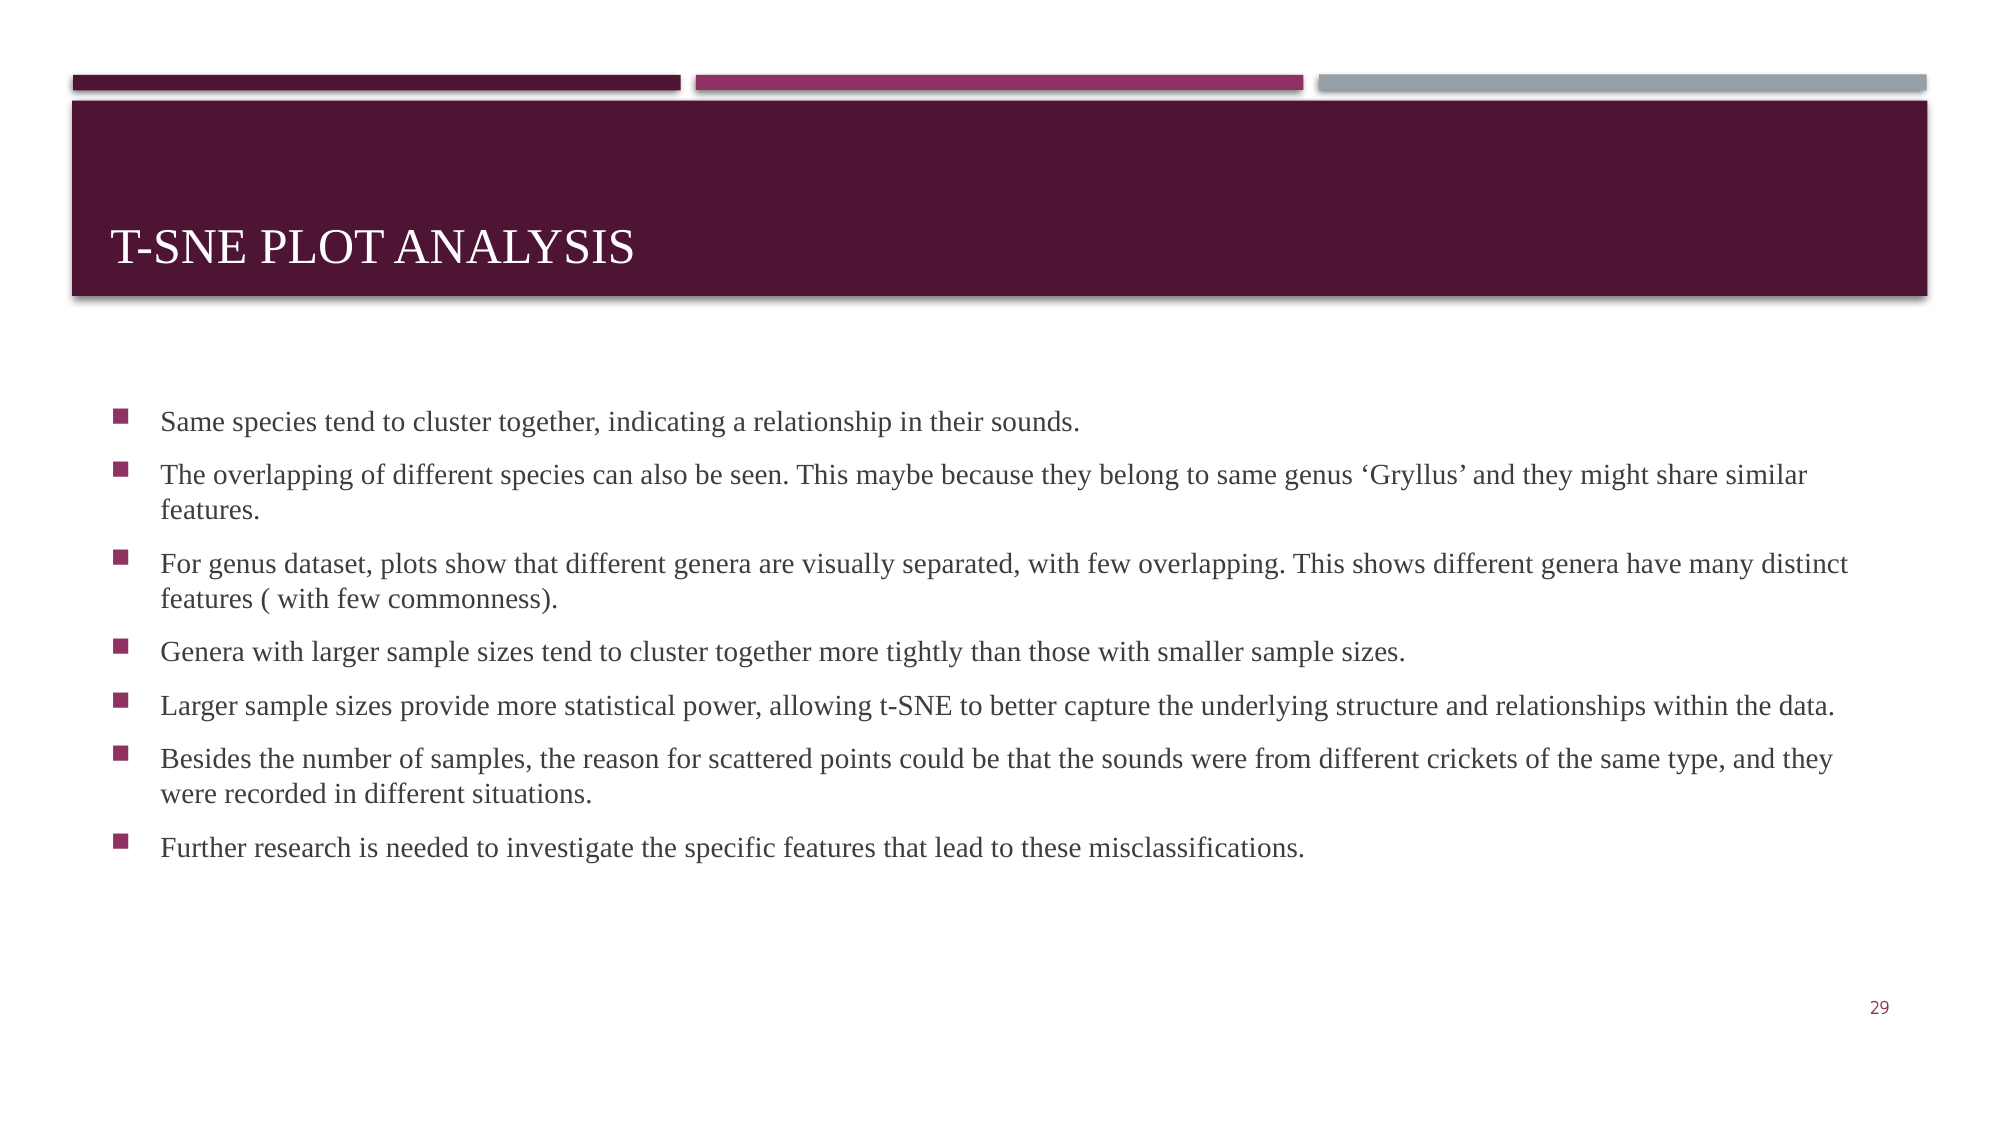

# T-sne plot analysis
Same species tend to cluster together, indicating a relationship in their sounds.
The overlapping of different species can also be seen. This maybe because they belong to same genus ‘Gryllus’ and they might share similar features.
For genus dataset, plots show that different genera are visually separated, with few overlapping. This shows different genera have many distinct features ( with few commonness).
Genera with larger sample sizes tend to cluster together more tightly than those with smaller sample sizes.
Larger sample sizes provide more statistical power, allowing t-SNE to better capture the underlying structure and relationships within the data.
Besides the number of samples, the reason for scattered points could be that the sounds were from different crickets of the same type, and they were recorded in different situations.
Further research is needed to investigate the specific features that lead to these misclassifications.

29